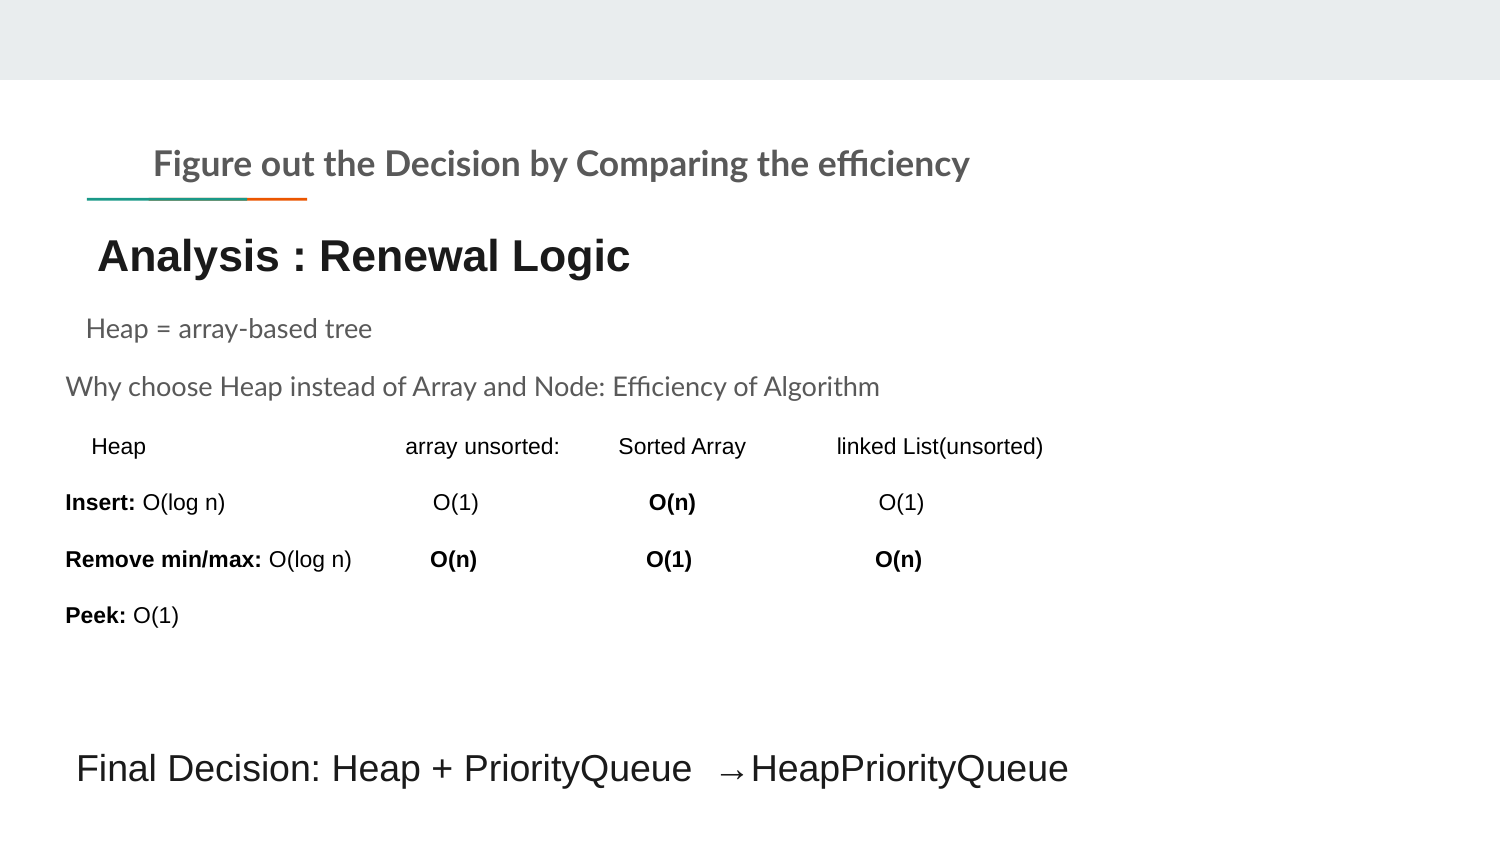

Figure out the Decision by Comparing the efficiency
# Analysis : Renewal Logic
Heap = array-based tree
Why choose Heap instead of Array and Node: Efficiency of Algorithm
    Heap                                        array unsorted:         Sorted Array              linked List(unsorted)
Insert: O(log n)                                O(1)                          O(n)                            O(1)
Remove min/max: O(log n)            O(n)                          O(1)                            O(n)
Peek: O(1)

 Final Decision: Heap + PriorityQueue  →HeapPriorityQueue